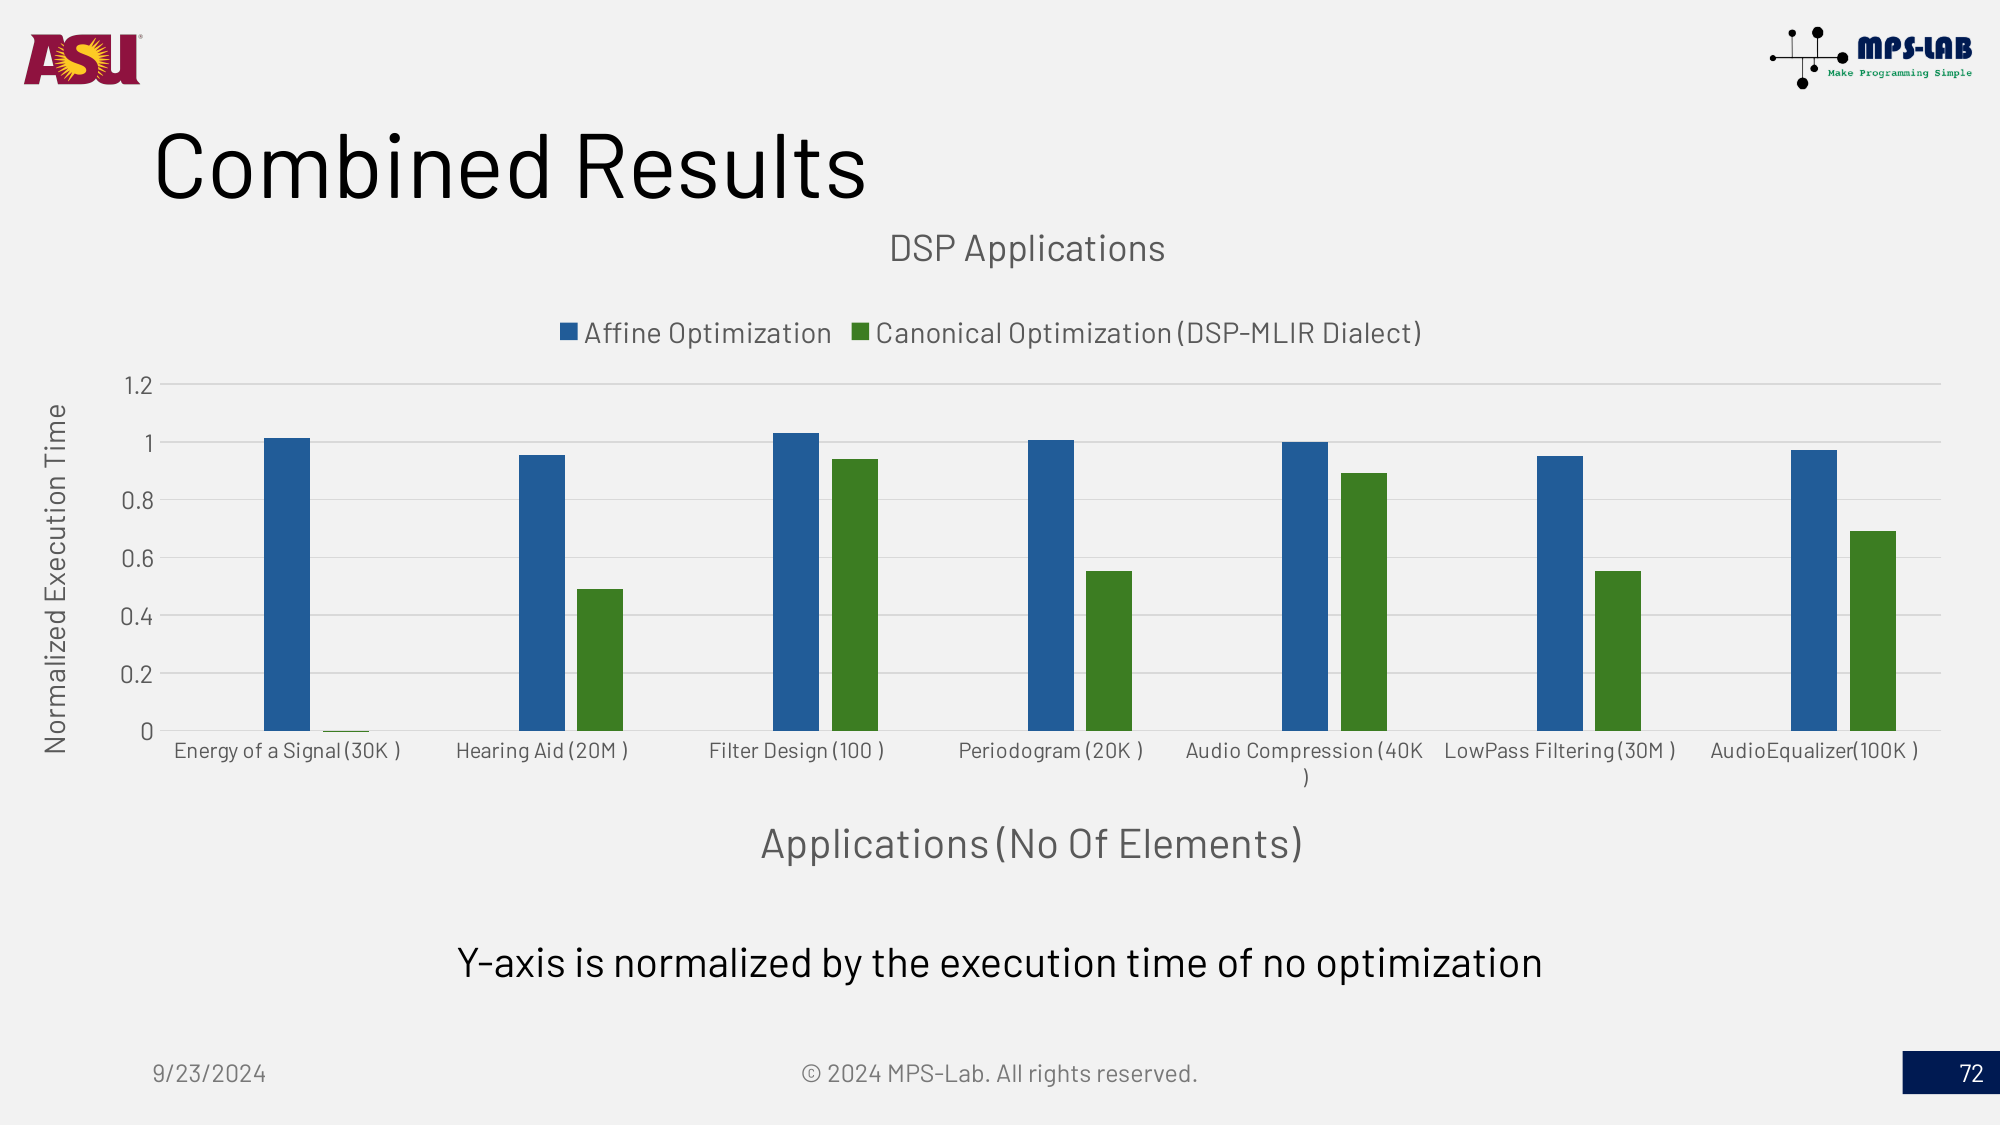

# Combined Results

### Chart: DSP Applications

| Category |  | Affine Optimization | Canonical Optimization (DSP-MLIR Dialect) |
|---|---|---|---|
| Energy of a Signal (30K ) | None | 1.0118271294697312 | 0.0003729187314697124 |
| Hearing Aid (20M ) | None | 0.95276990529259 | 0.48894865196096476 |
| Filter Design (100 ) | None | 1.029643944826361 | 0.939694070381398 |
| Periodogram (20K ) | None | 1.0061444445939454 | 0.5520409750707036 |
| Audio Compression (40K ) | None | 0.9988286411958293 | 0.8918327627592406 |
| LowPass Filtering (30M ) | None | 0.9503008126638742 | 0.5512937590181888 |
| AudioEqualizer(100K ) | None | 0.9711439401095768 | 0.6909829313749536 |
Y-axis is normalized by the execution time of no optimization
9/23/2024
© 2024 MPS-Lab. All rights reserved.
72